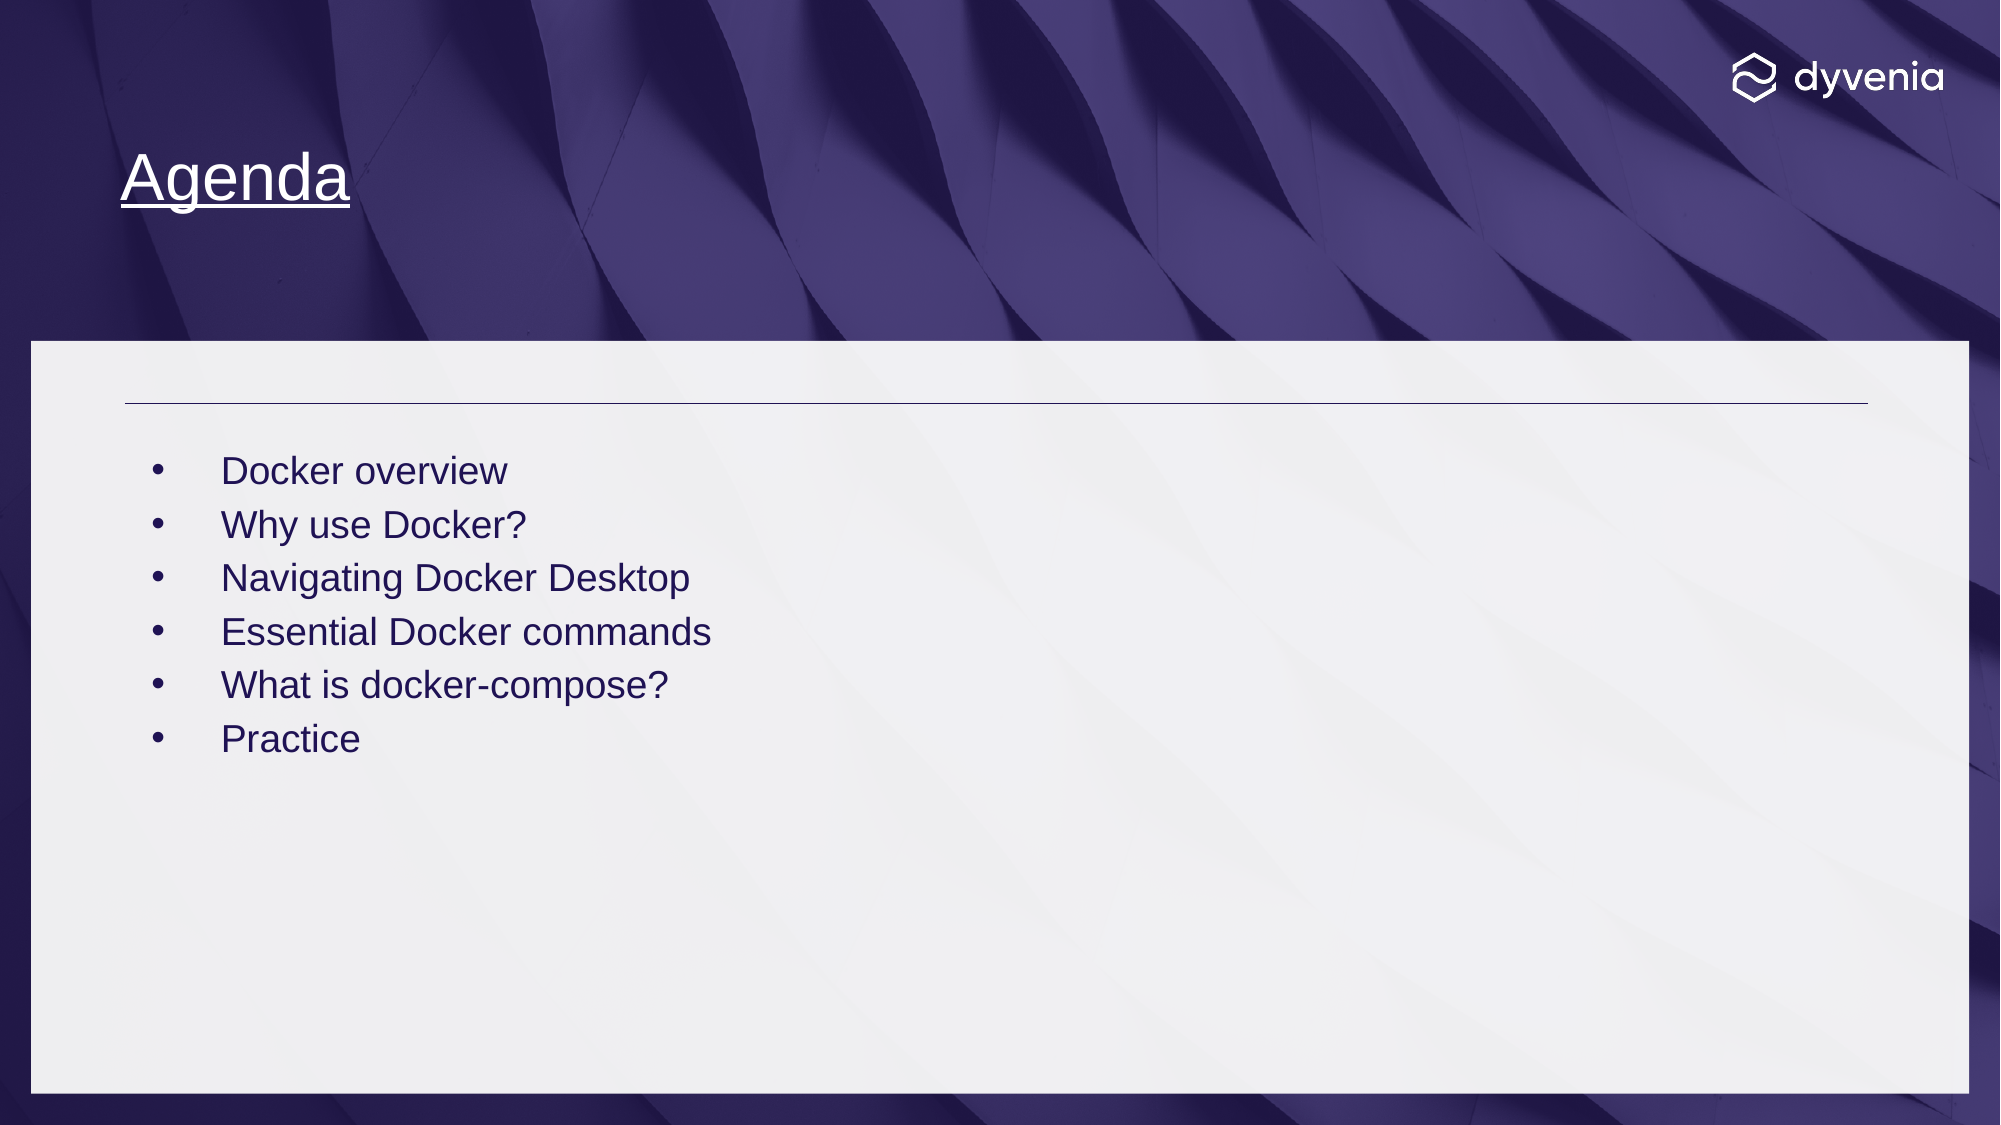

# Agenda
Docker overview
Why use Docker?
Navigating Docker Desktop
Essential Docker commands
What is docker-compose?
Practice